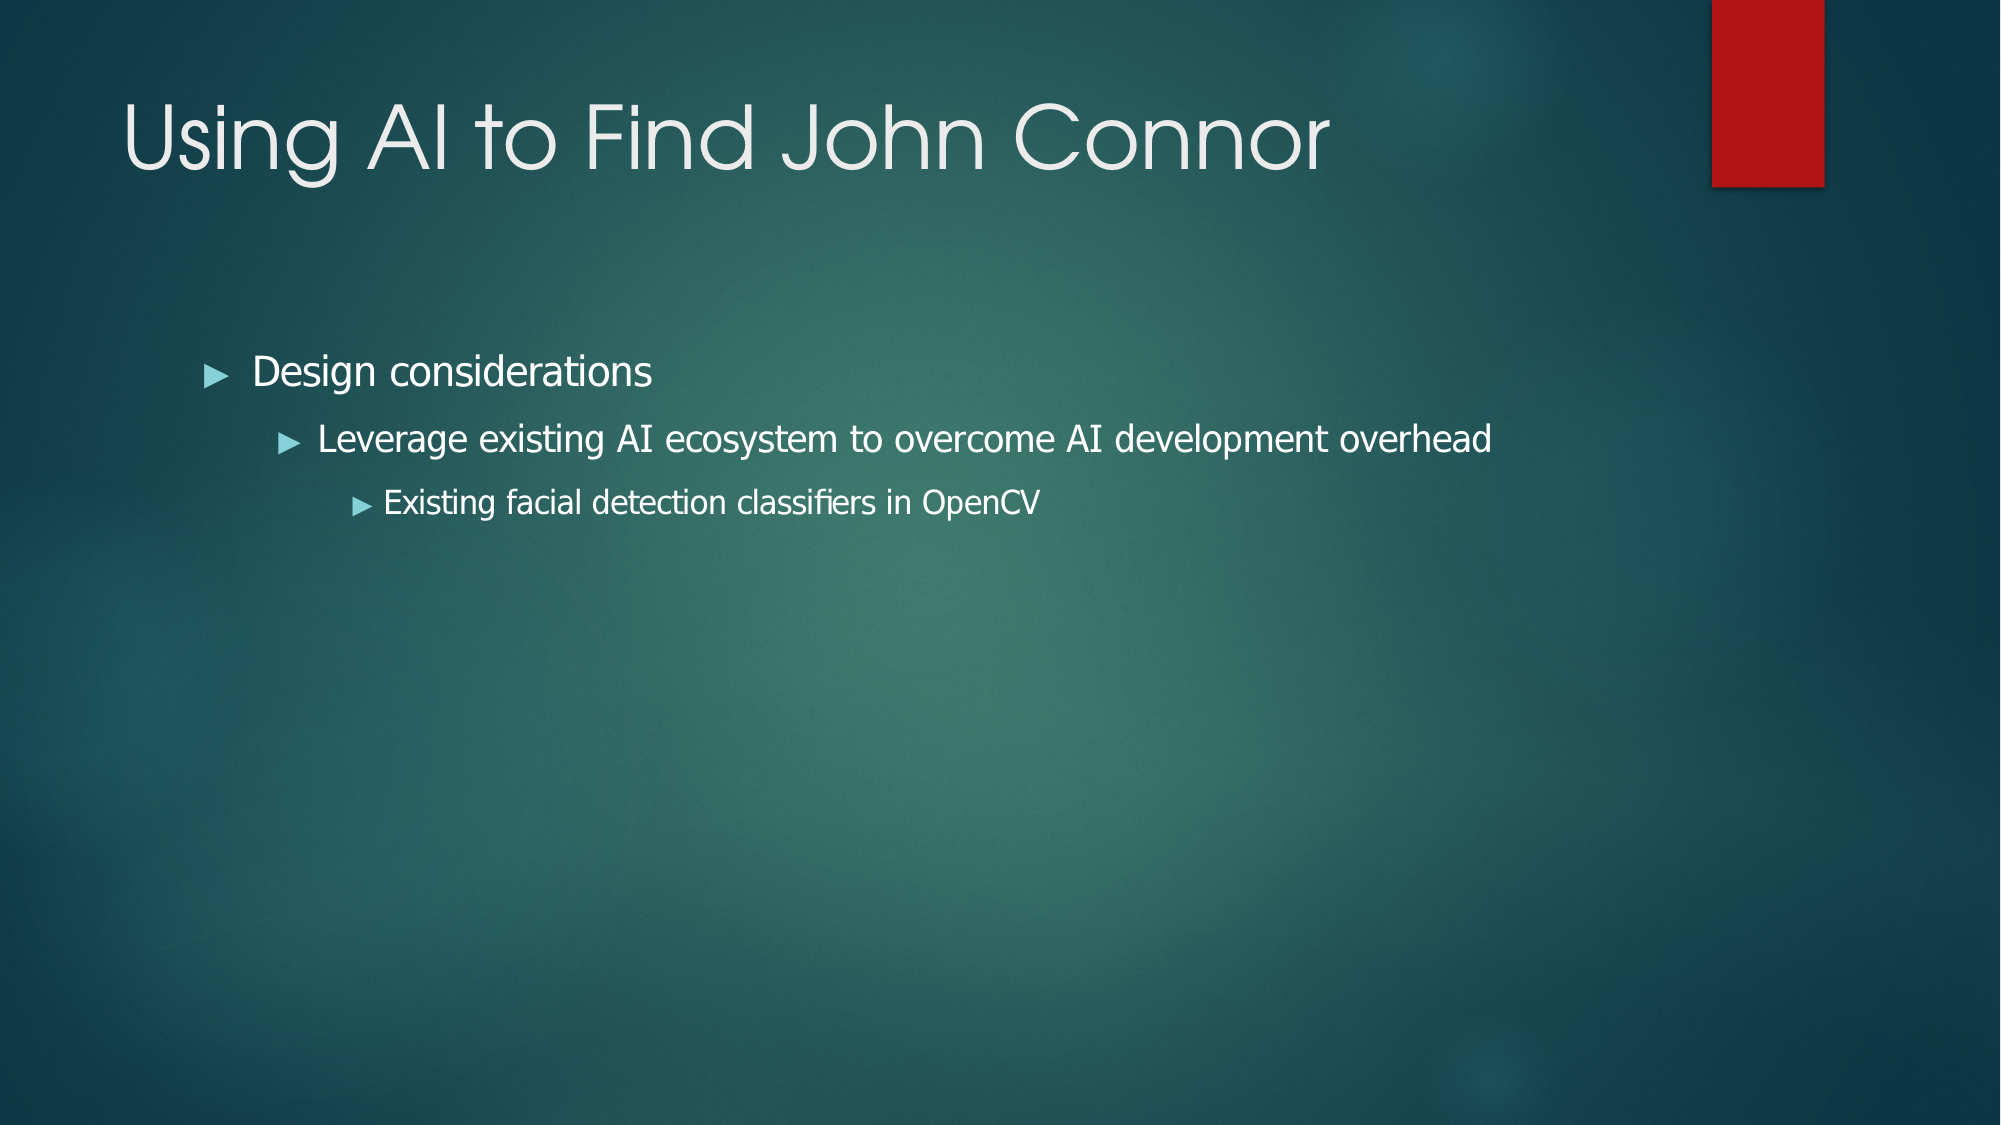

# Using AI to Find John Connor
Design considerations
Leverage existing AI ecosystem to overcome AI development overhead
Existing facial detection classifiers in OpenCV